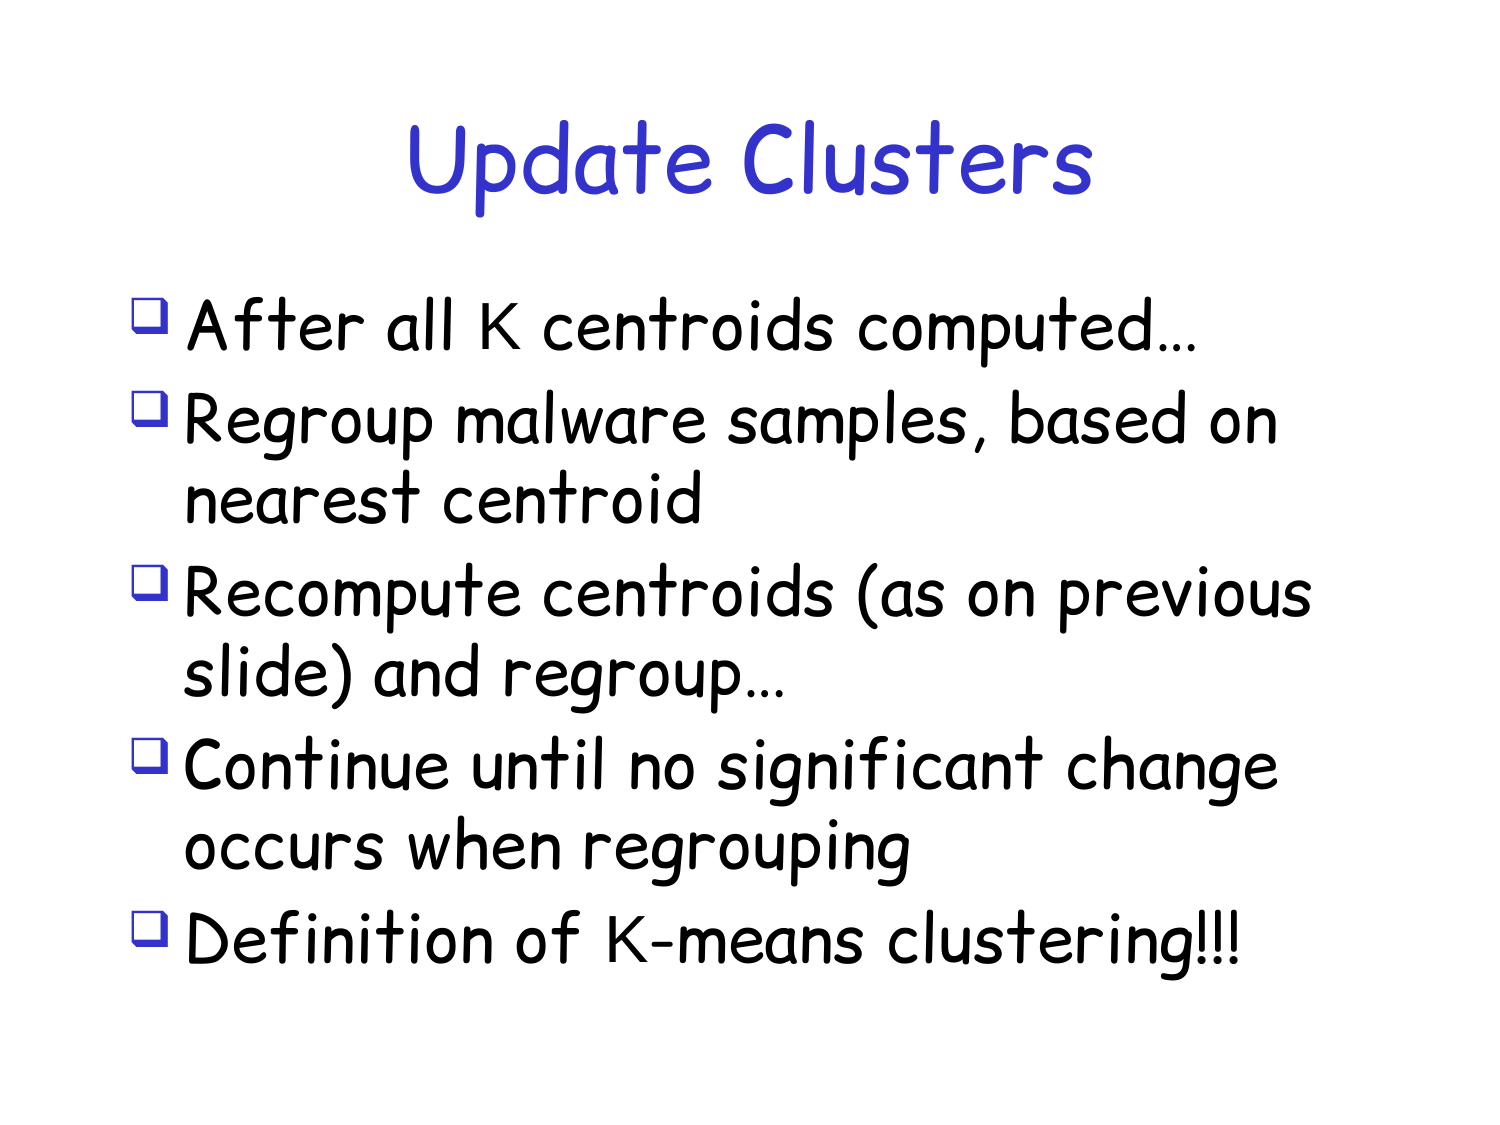

# Update Clusters
After all K centroids computed…
Regroup malware samples, based on nearest centroid
Recompute centroids (as on previous slide) and regroup…
Continue until no significant change occurs when regrouping
Definition of K-means clustering!!!